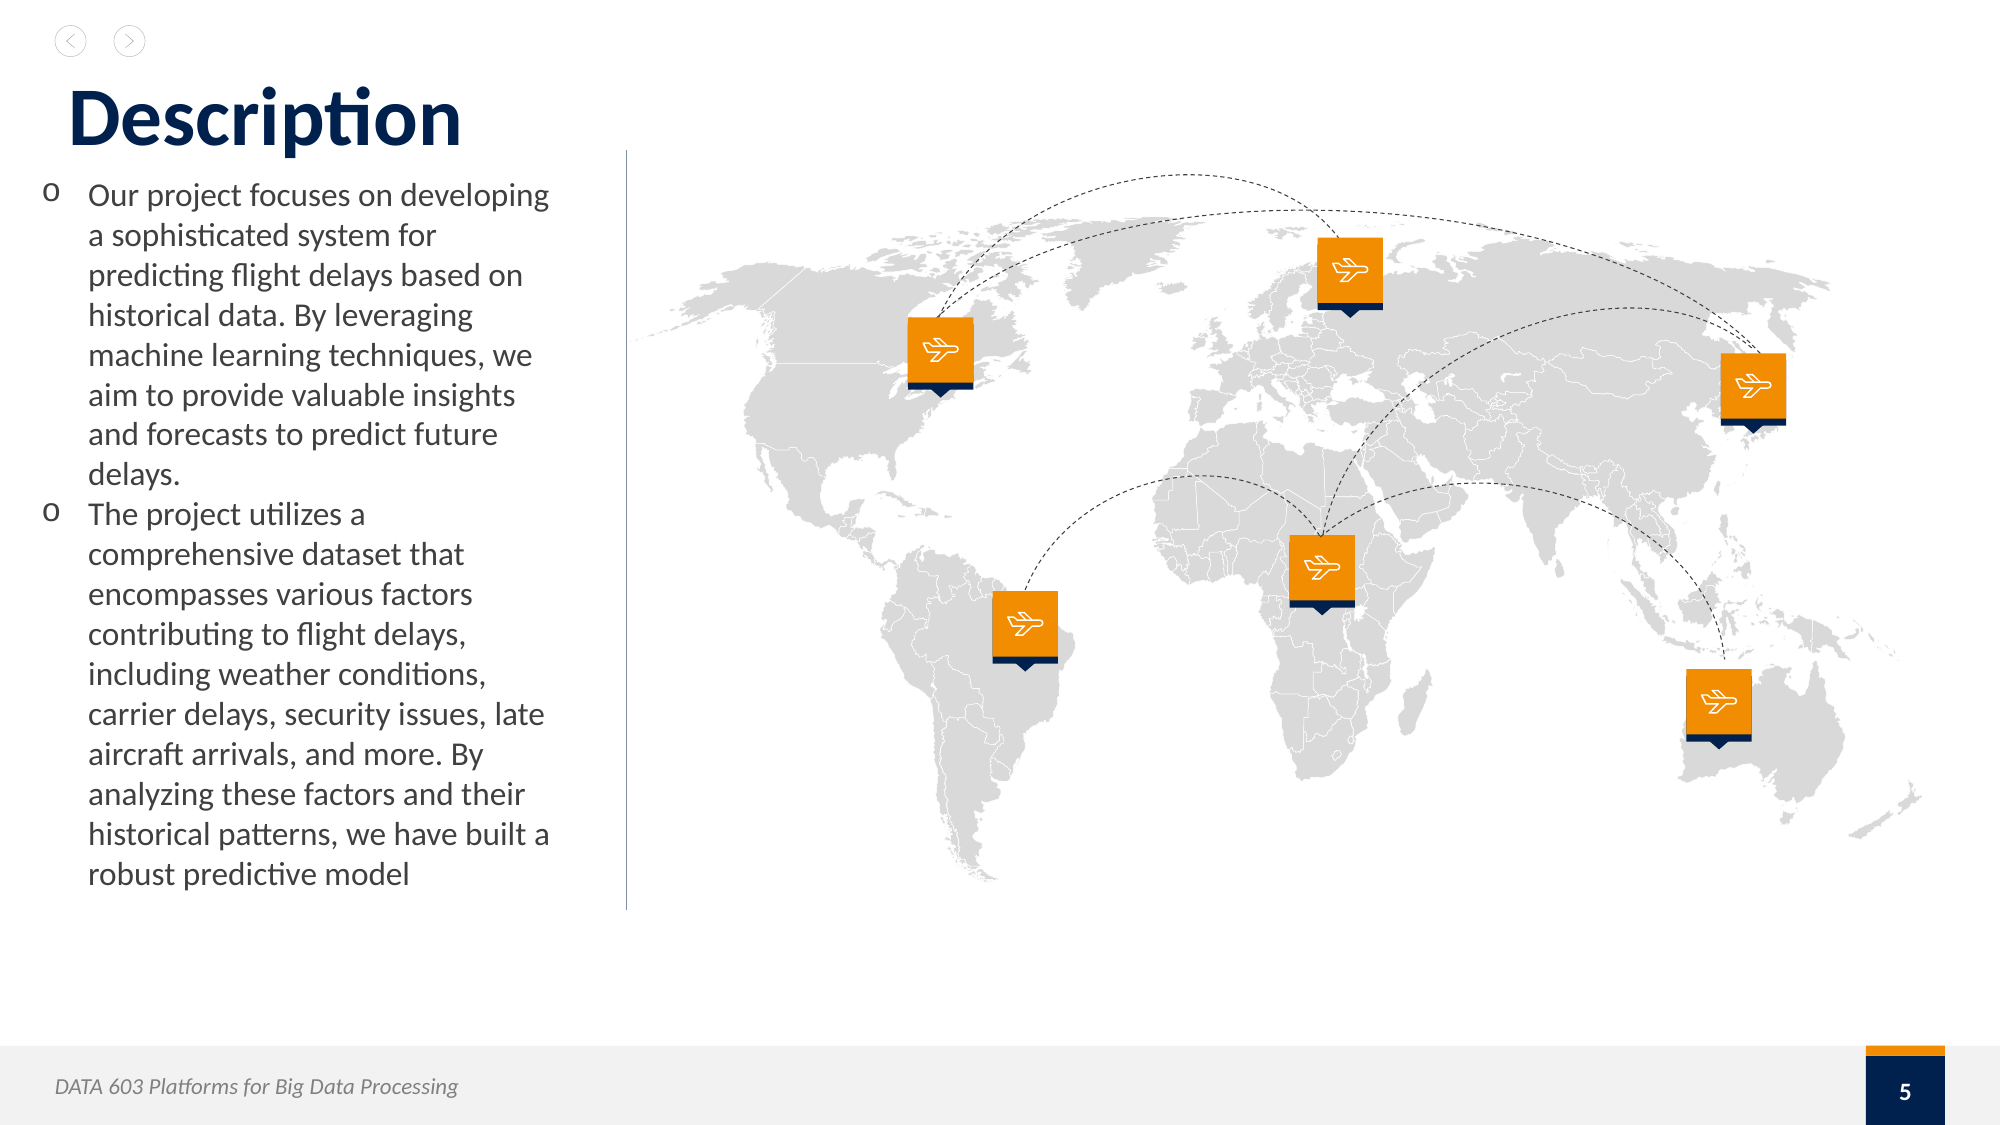

# Description
Our project focuses on developing a sophisticated system for predicting flight delays based on historical data. By leveraging machine learning techniques, we aim to provide valuable insights and forecasts to predict future delays.
The project utilizes a comprehensive dataset that encompasses various factors contributing to flight delays, including weather conditions, carrier delays, security issues, late aircraft arrivals, and more. By analyzing these factors and their historical patterns, we have built a robust predictive model

5
DATA 603 Platforms for Big Data Processing